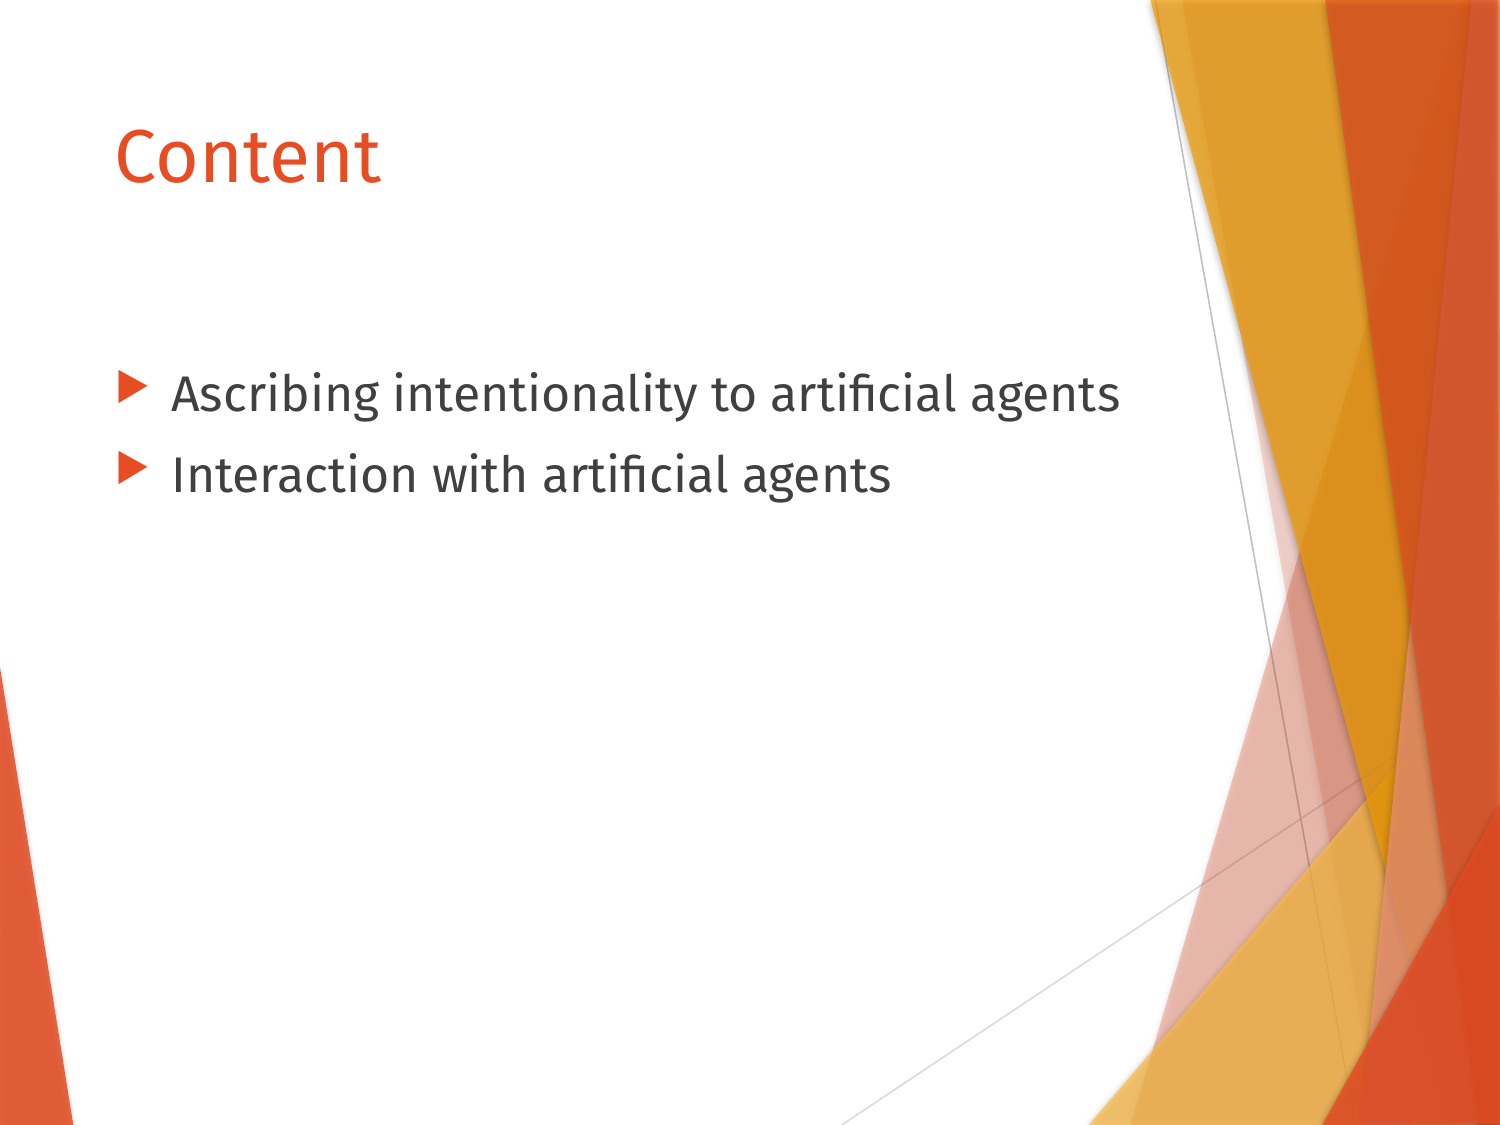

# Content
Ascribing intentionality to artificial agents
Interaction with artificial agents